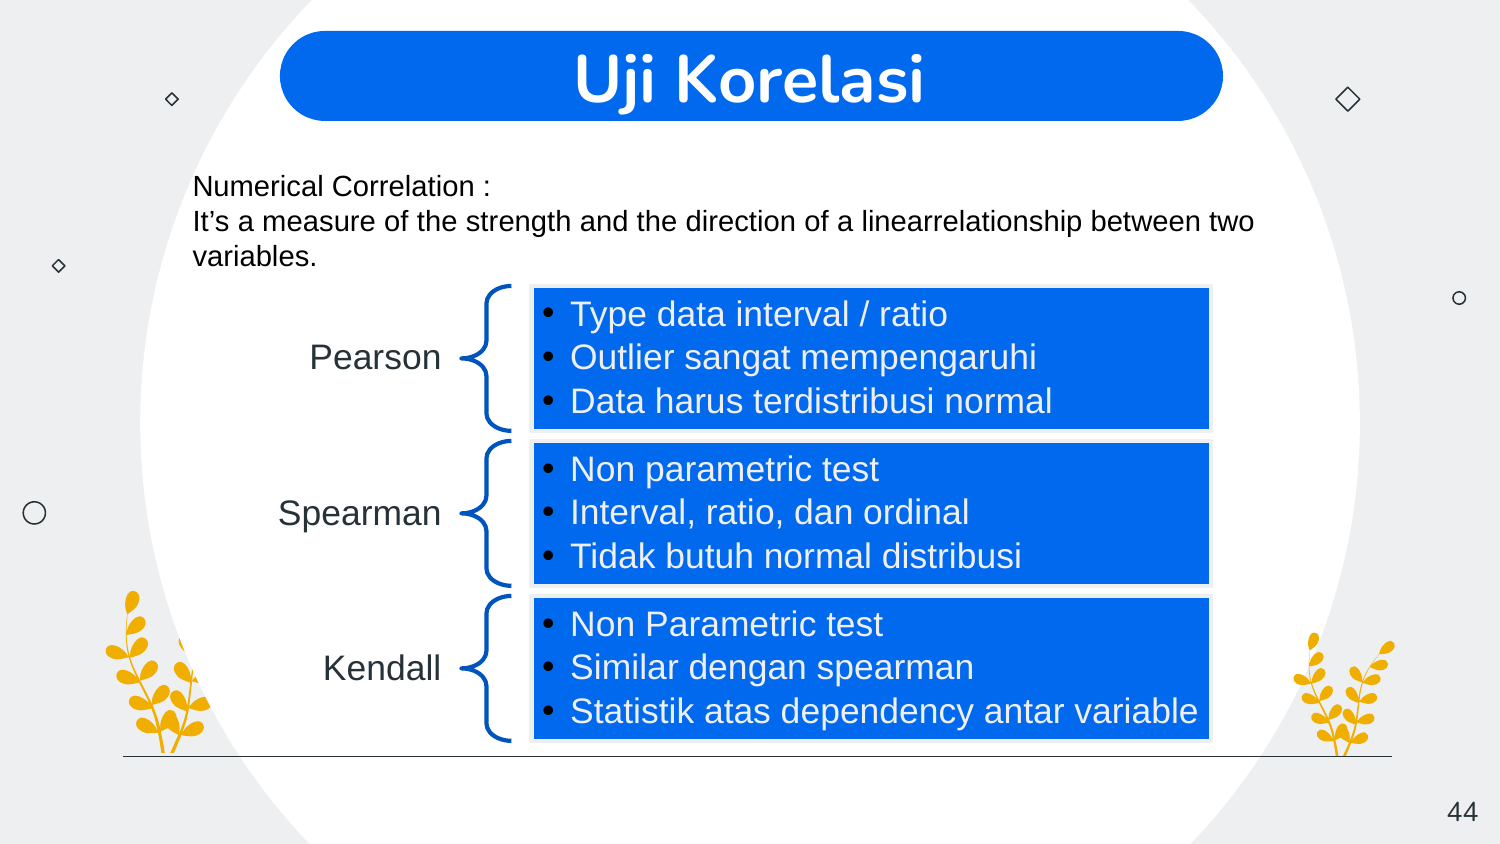

Uji Korelasi
Numerical Correlation :
It’s a measure of the strength and the direction of a linearrelationship between two variables.

Pearson
Type data interval / ratio
Outlier sangat mempengaruhi
Data harus terdistribusi normal
Spearman
Non parametric test
Interval, ratio, dan ordinal
Tidak butuh normal distribusi
Kendall
Non Parametric test
Similar dengan spearman
Statistik atas dependency antar variable
44